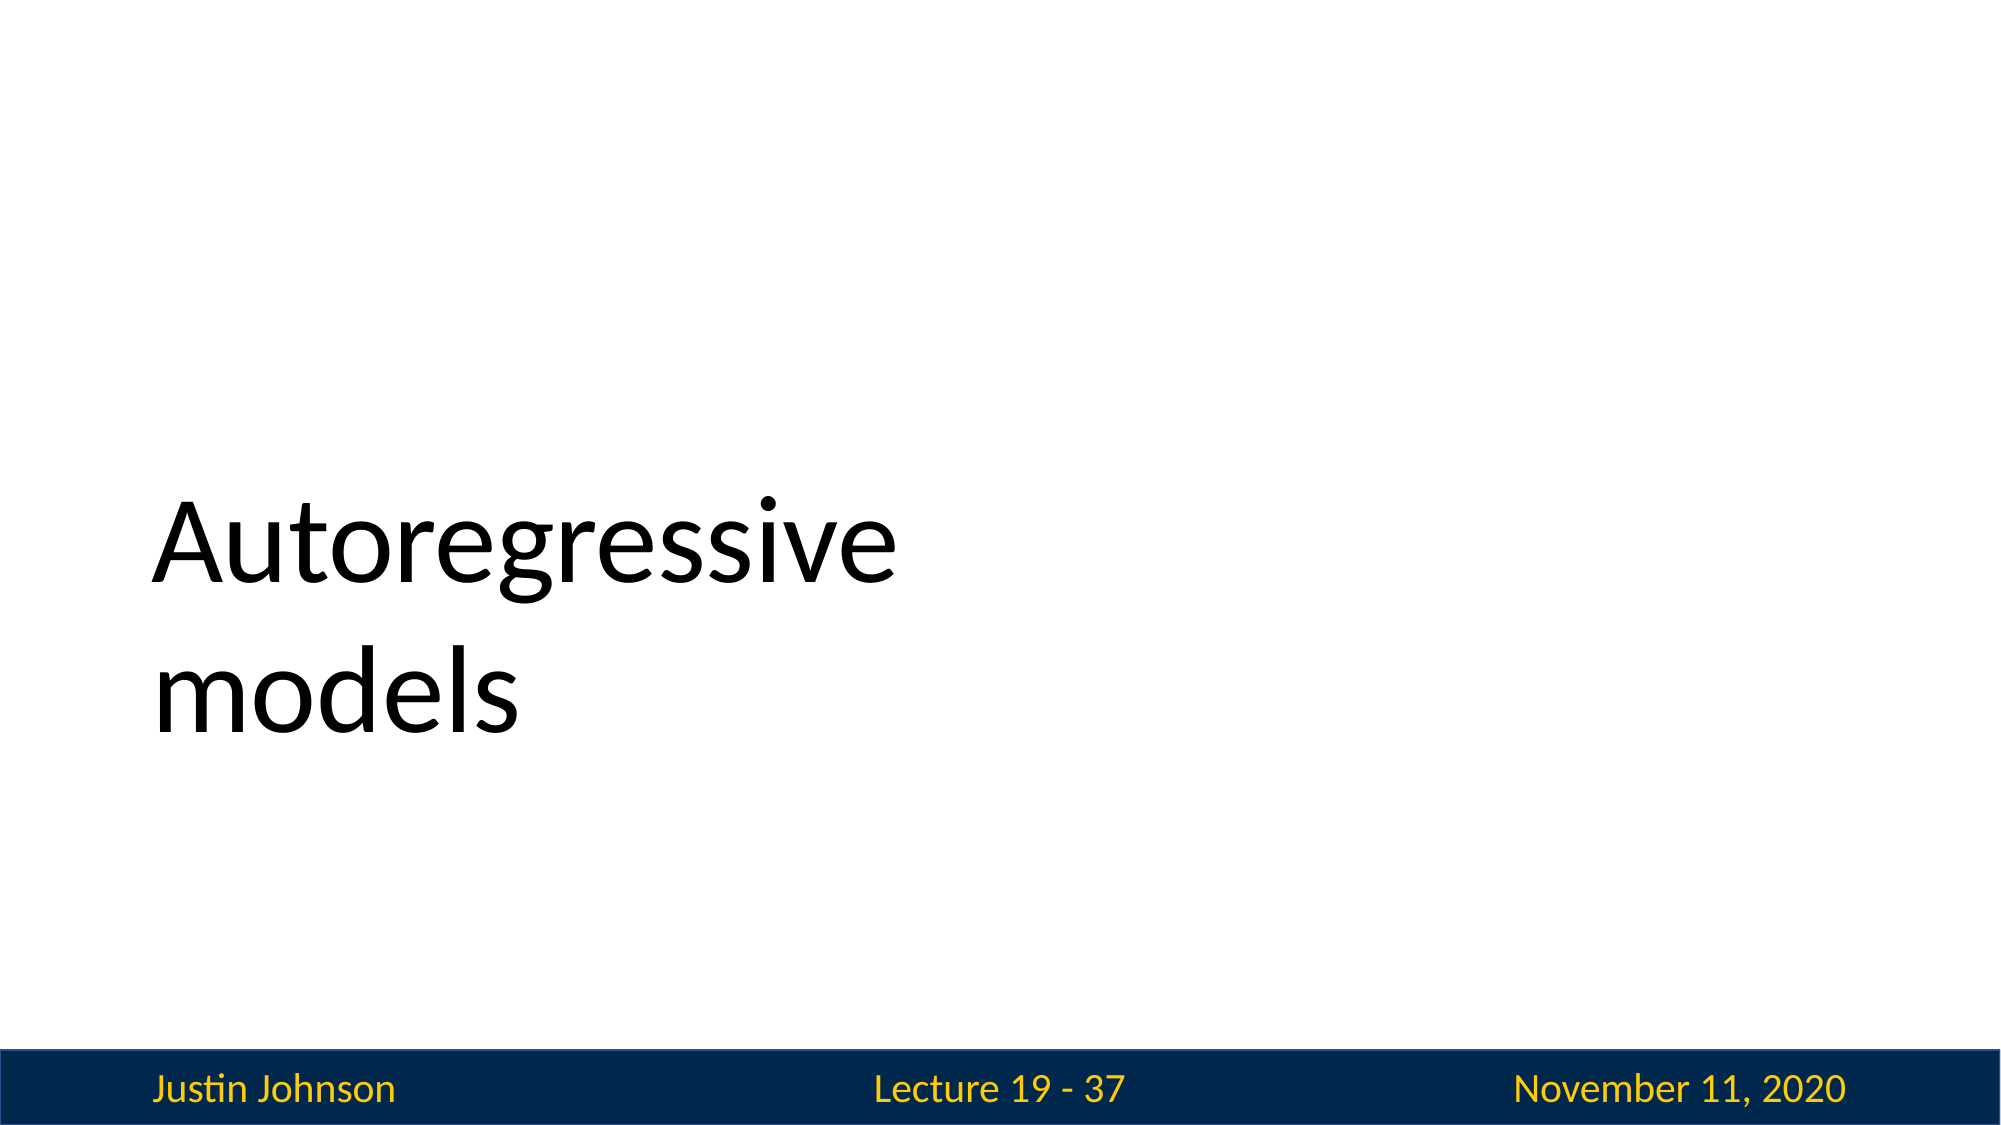

# Autoregressive models
Justin Johnson
November 11, 2020
Lecture 19 - 37